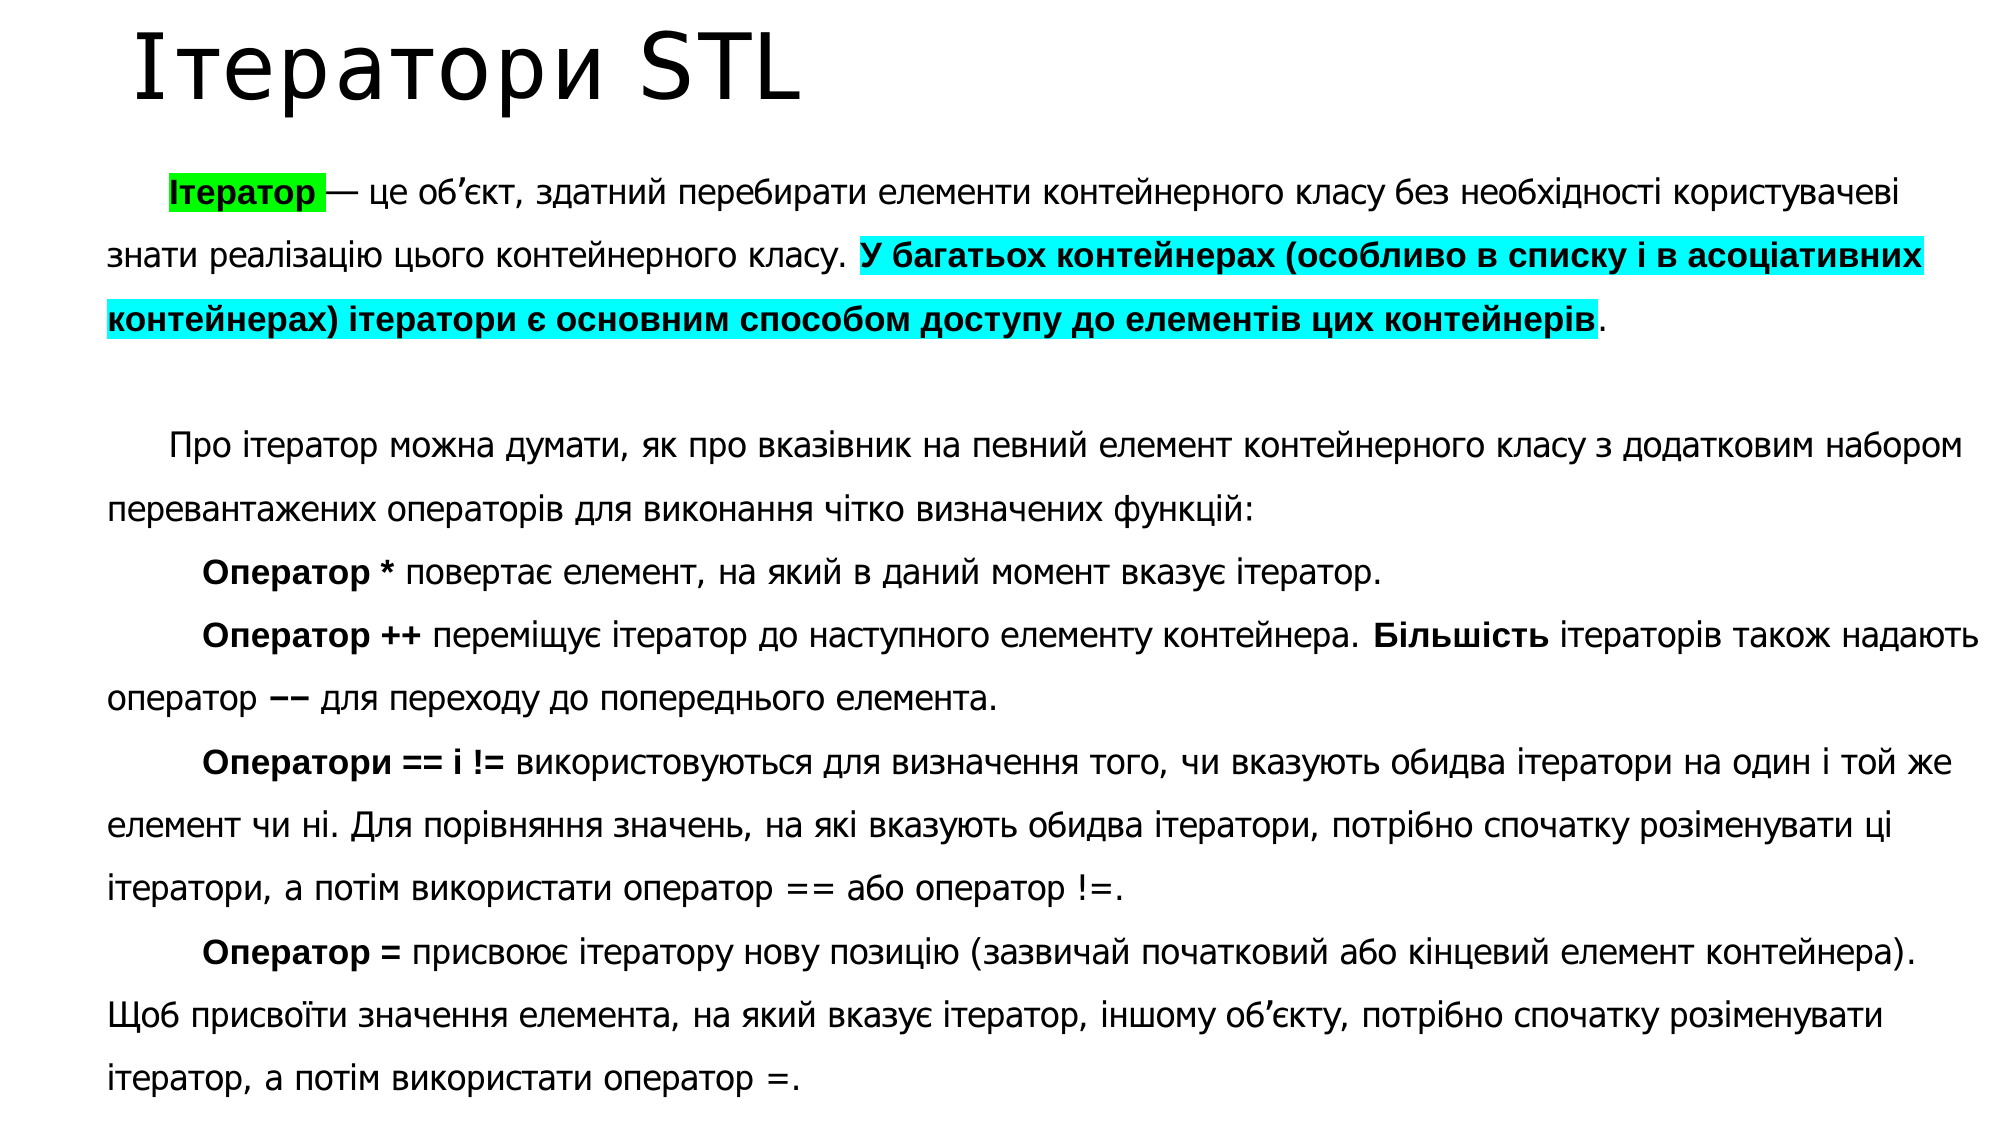

# Ітератори STL
Ітератор — це об’єкт, здатний перебирати елементи контейнерного класу без необхідності користувачеві знати реалізацію цього контейнерного класу. У багатьох контейнерах (особливо в списку і в асоціативних контейнерах) ітератори є основним способом доступу до елементів цих контейнерів.

Про ітератор можна думати, як про вказівник на певний елемент контейнерного класу з додатковим набором перевантажених операторів для виконання чітко визначених функцій:
   Оператор * повертає елемент, на який в даний момент вказує ітератор.
   Оператор ++ переміщує ітератор до наступного елементу контейнера. Більшість ітераторів також надають оператор −− для переходу до попереднього елемента.
   Оператори == і != використовуються для визначення того, чи вказують обидва ітератори на один і той же елемент чи ні. Для порівняння значень, на які вказують обидва ітератори, потрібно спочатку розіменувати ці ітератори, а потім використати оператор == або оператор !=.
   Оператор = присвоює ітератору нову позицію (зазвичай початковий або кінцевий елемент контейнера). Щоб присвоїти значення елемента, на який вказує ітератор, іншому об’єкту, потрібно спочатку розіменувати ітератор, а потім використати оператор =.